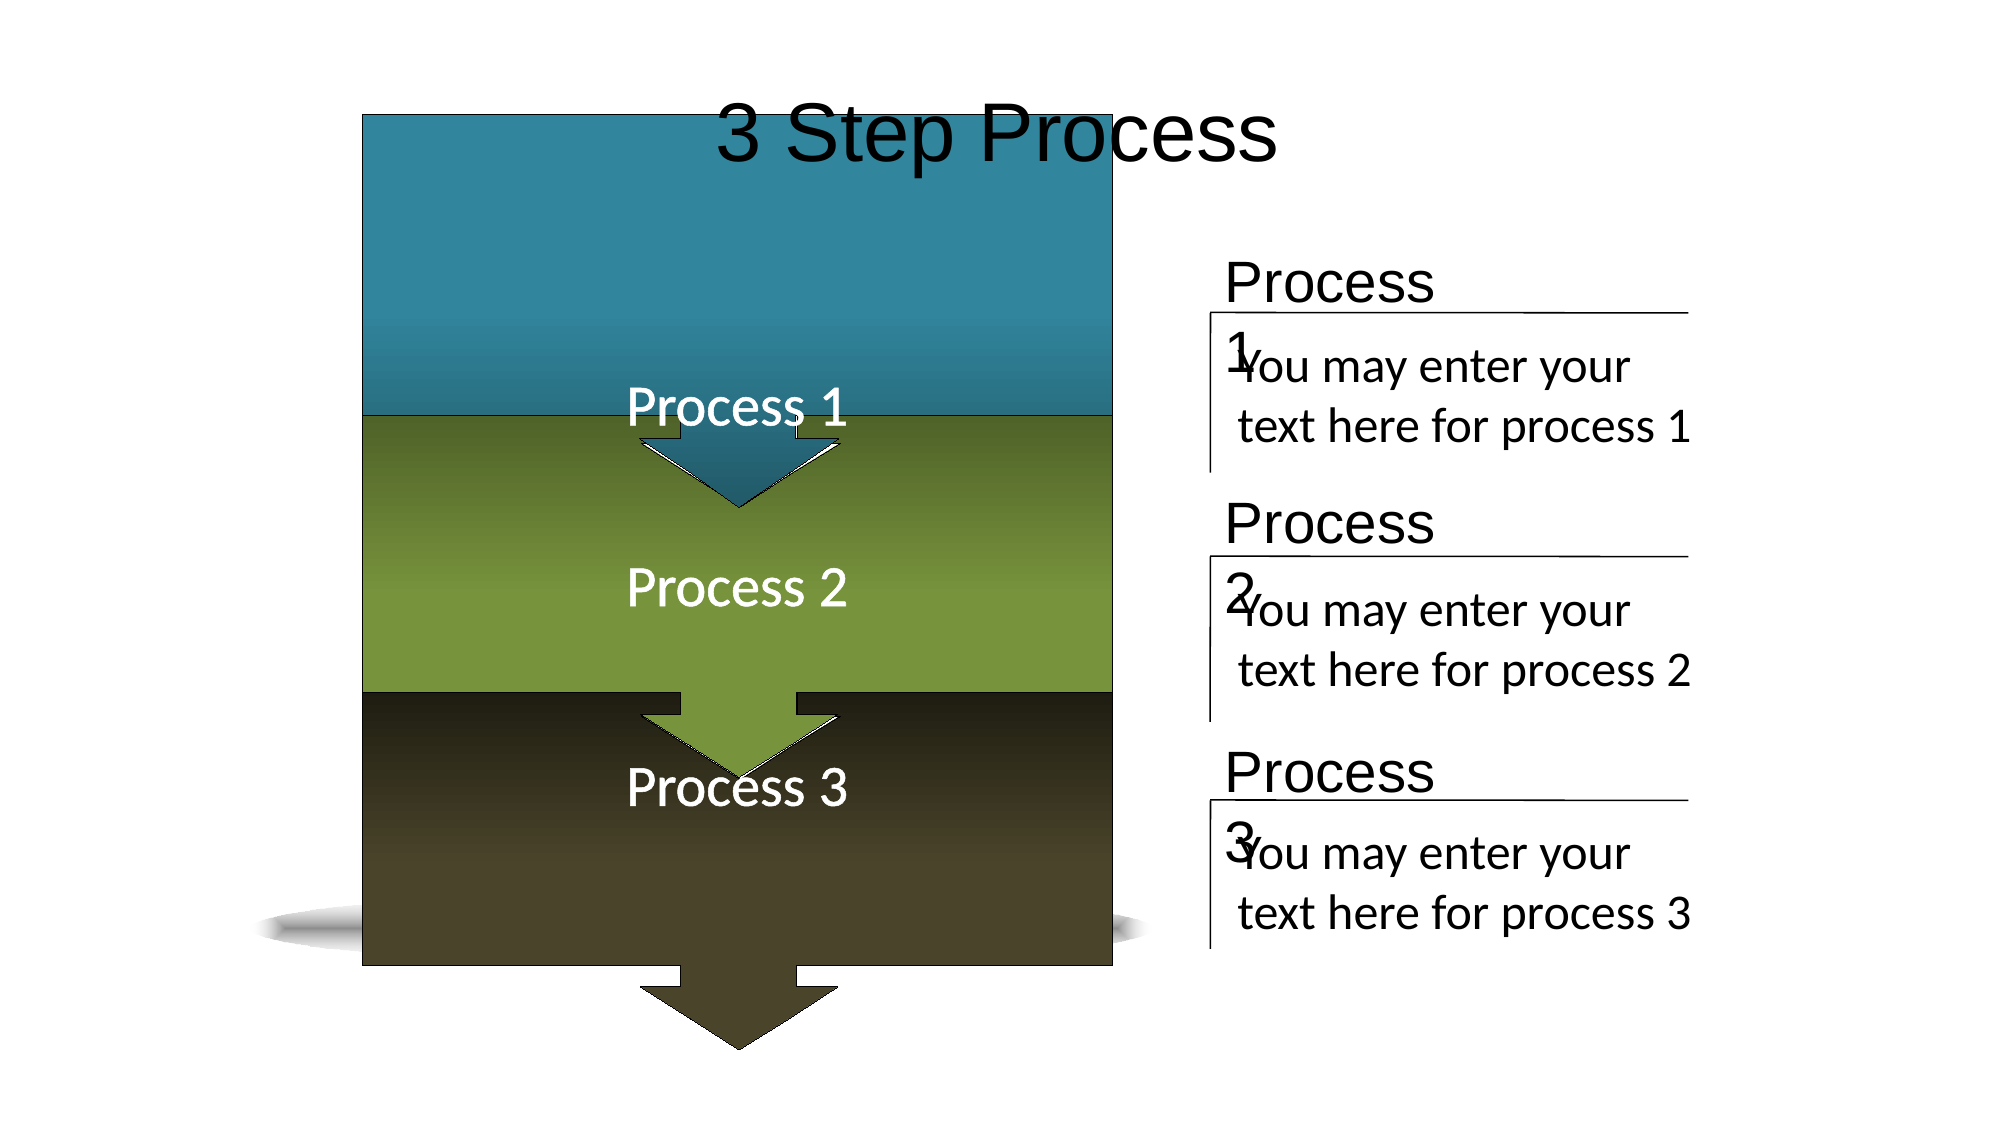

# 3 Step Process

Process 1
You may enter your text here for process 1
Process 1
Process 2
You may enter your text here for process 2
Process 2
Process 3
You may enter your text here for process 3
Process 3